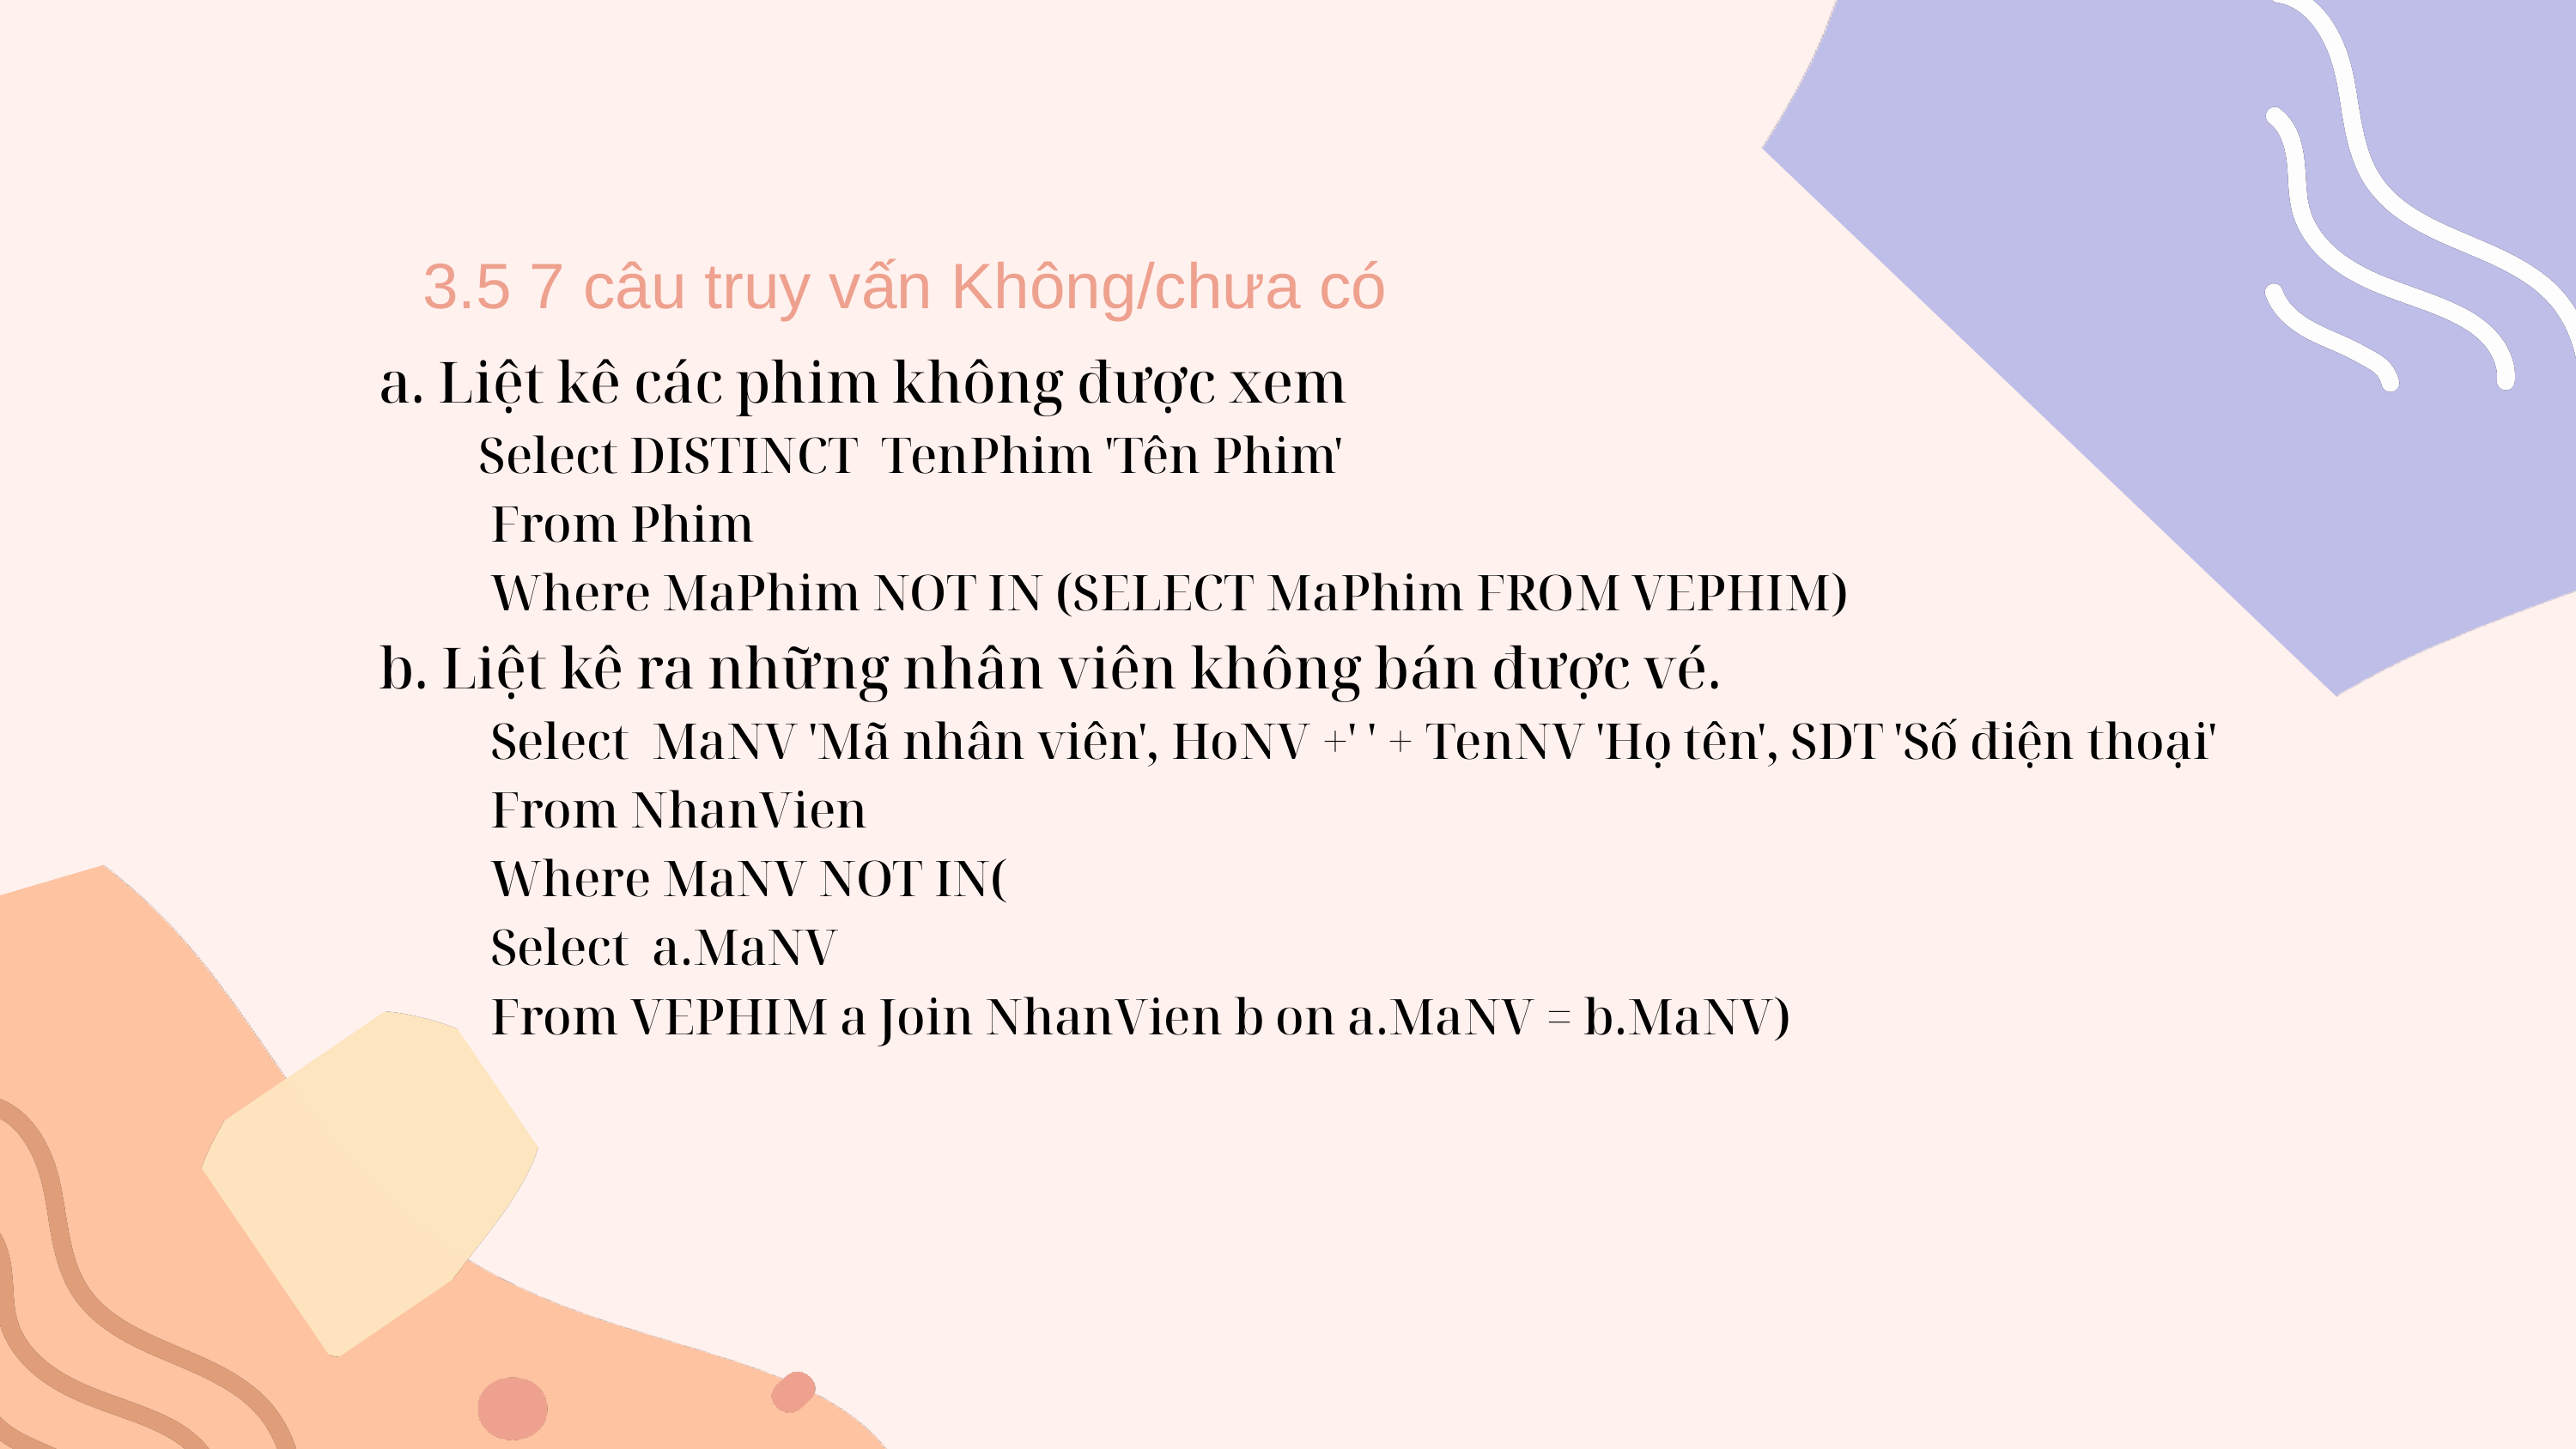

3.5 7 câu truy vấn Không/chưa có
a. Liệt kê các phim không được xem
         Select DISTINCT  TenPhim 'Tên Phim'
          From Phim
          Where MaPhim NOT IN (SELECT MaPhim FROM VEPHIM)
b. Liệt kê ra những nhân viên không bán được vé.
          Select  MaNV 'Mã nhân viên', HoNV +' ' + TenNV 'Họ tên', SDT 'Số điện thoại'
          From NhanVien
          Where MaNV NOT IN(
          Select  a.MaNV
          From VEPHIM a Join NhanVien b on a.MaNV = b.MaNV)